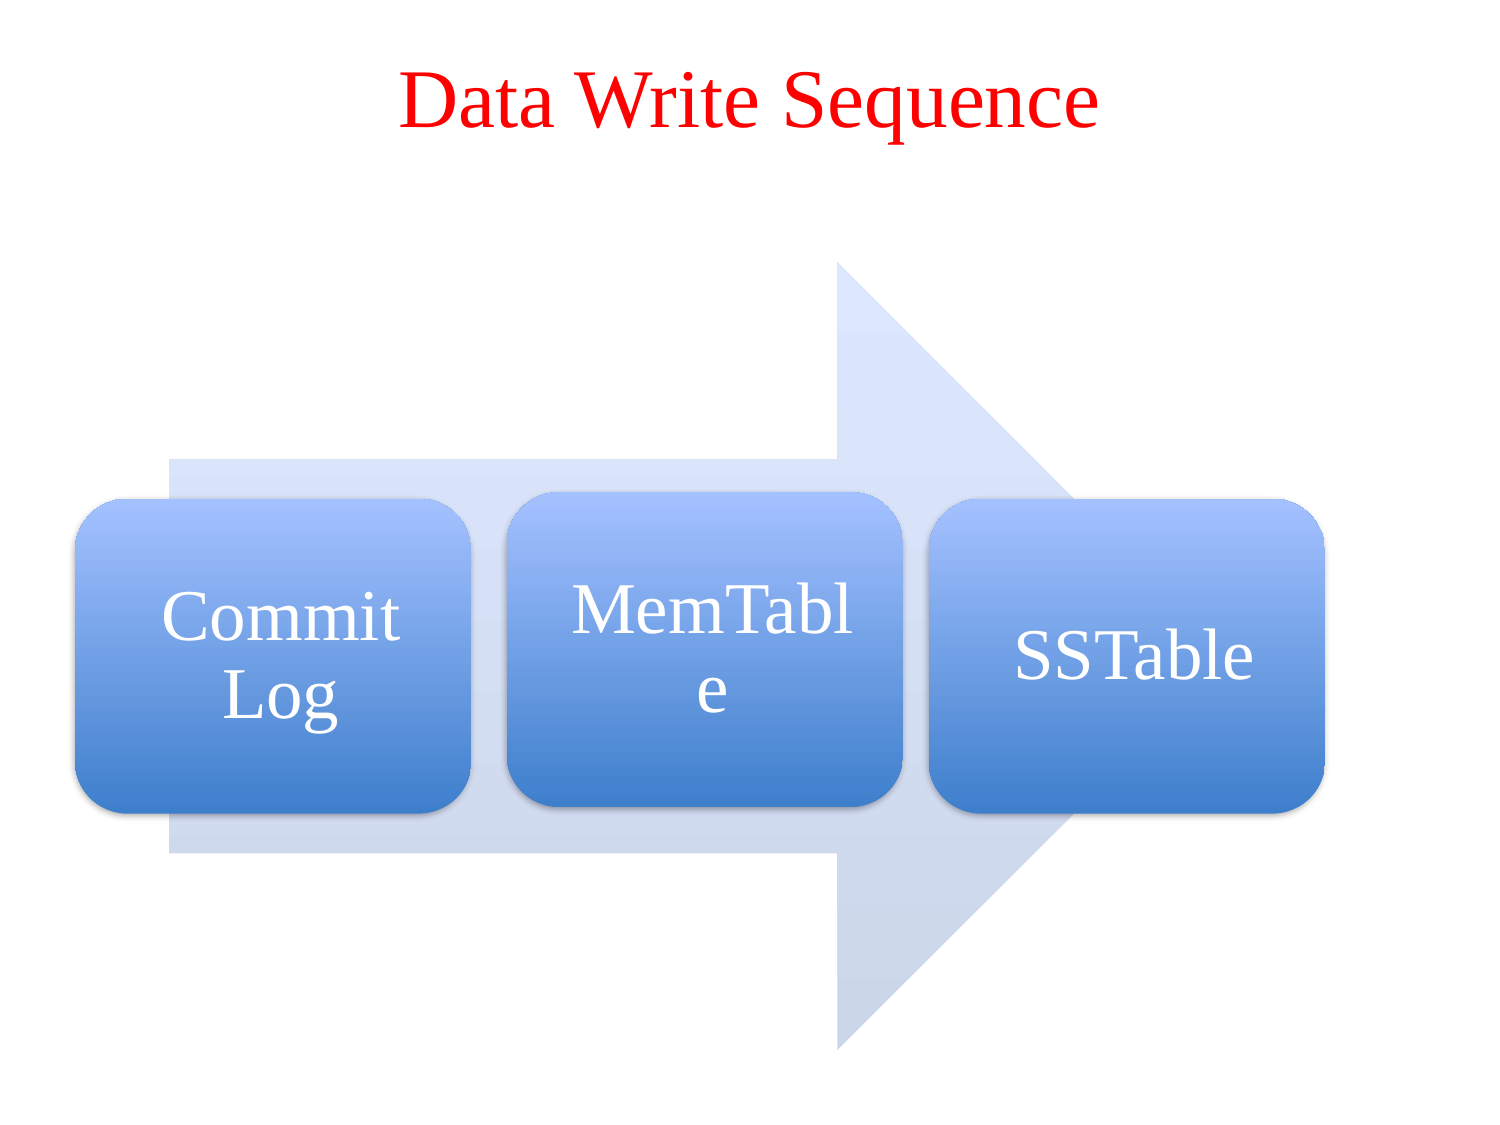

# Data Write Sequence
Commit Log
MemTable
SSTable